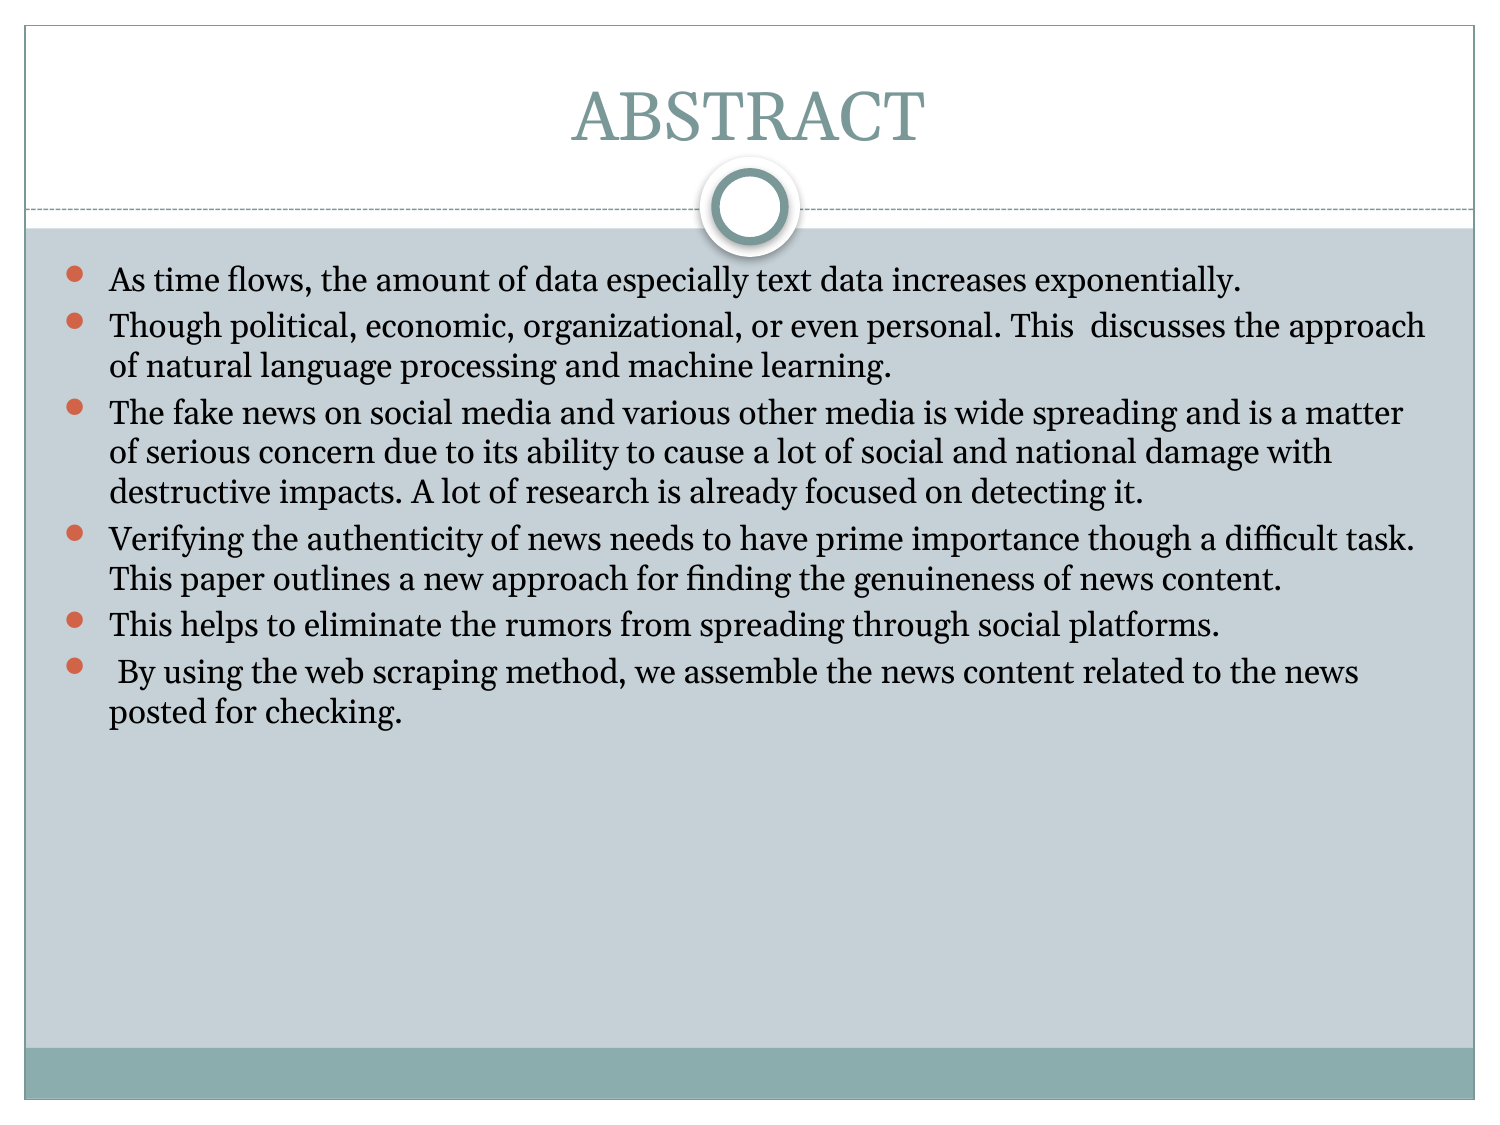

# ABSTRACT
As time flows, the amount of data especially text data increases exponentially.
Though political, economic, organizational, or even personal. This  discusses the approach of natural language processing and machine learning.
The fake news on social media and various other media is wide spreading and is a matter of serious concern due to its ability to cause a lot of social and national damage with destructive impacts. A lot of research is already focused on detecting it.
Verifying the authenticity of news needs to have prime importance though a difficult task. This paper outlines a new approach for finding the genuineness of news content.
This helps to eliminate the rumors from spreading through social platforms.
 By using the web scraping method, we assemble the news content related to the news posted for checking.